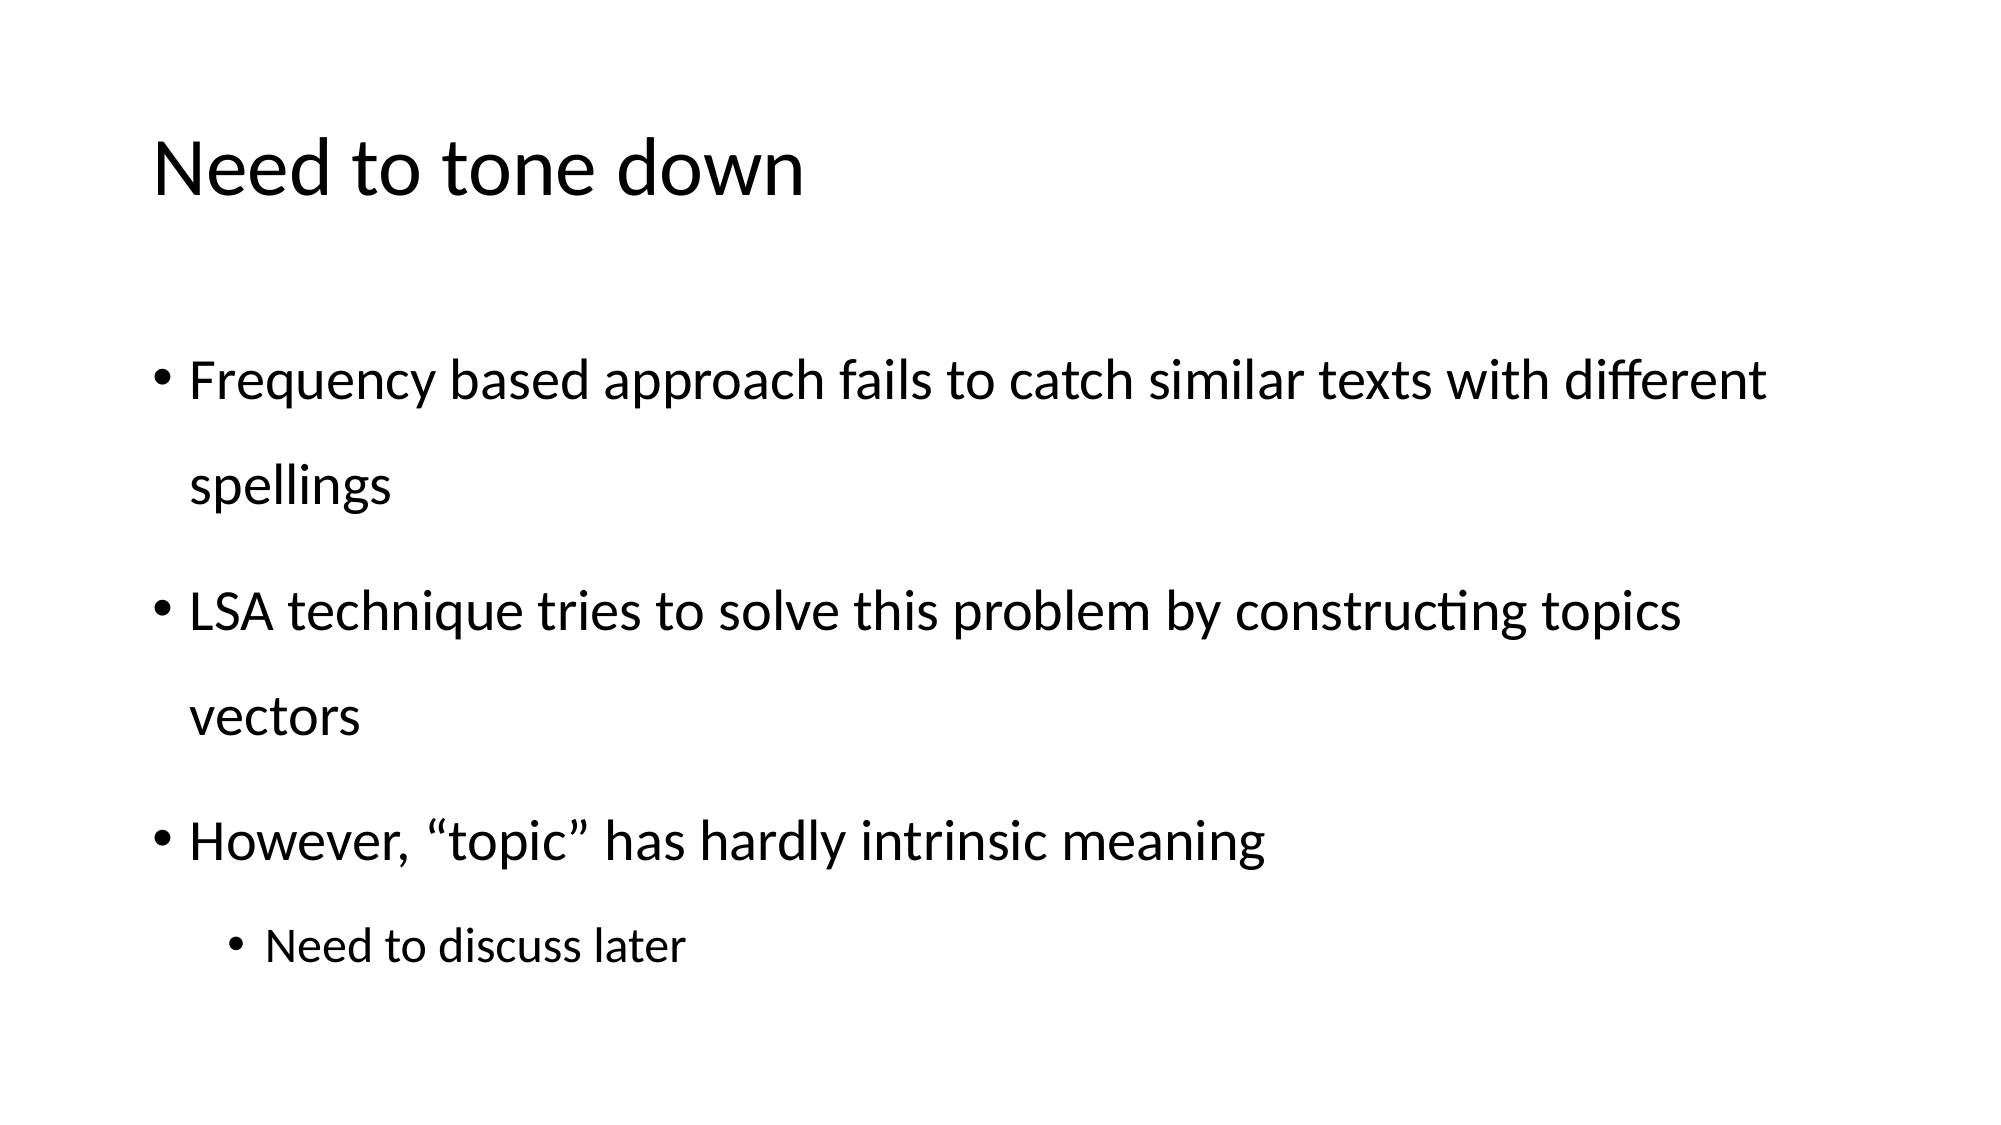

# Need to tone down
Frequency based approach fails to catch similar texts with different spellings
LSA technique tries to solve this problem by constructing topics vectors
However, “topic” has hardly intrinsic meaning
Need to discuss later